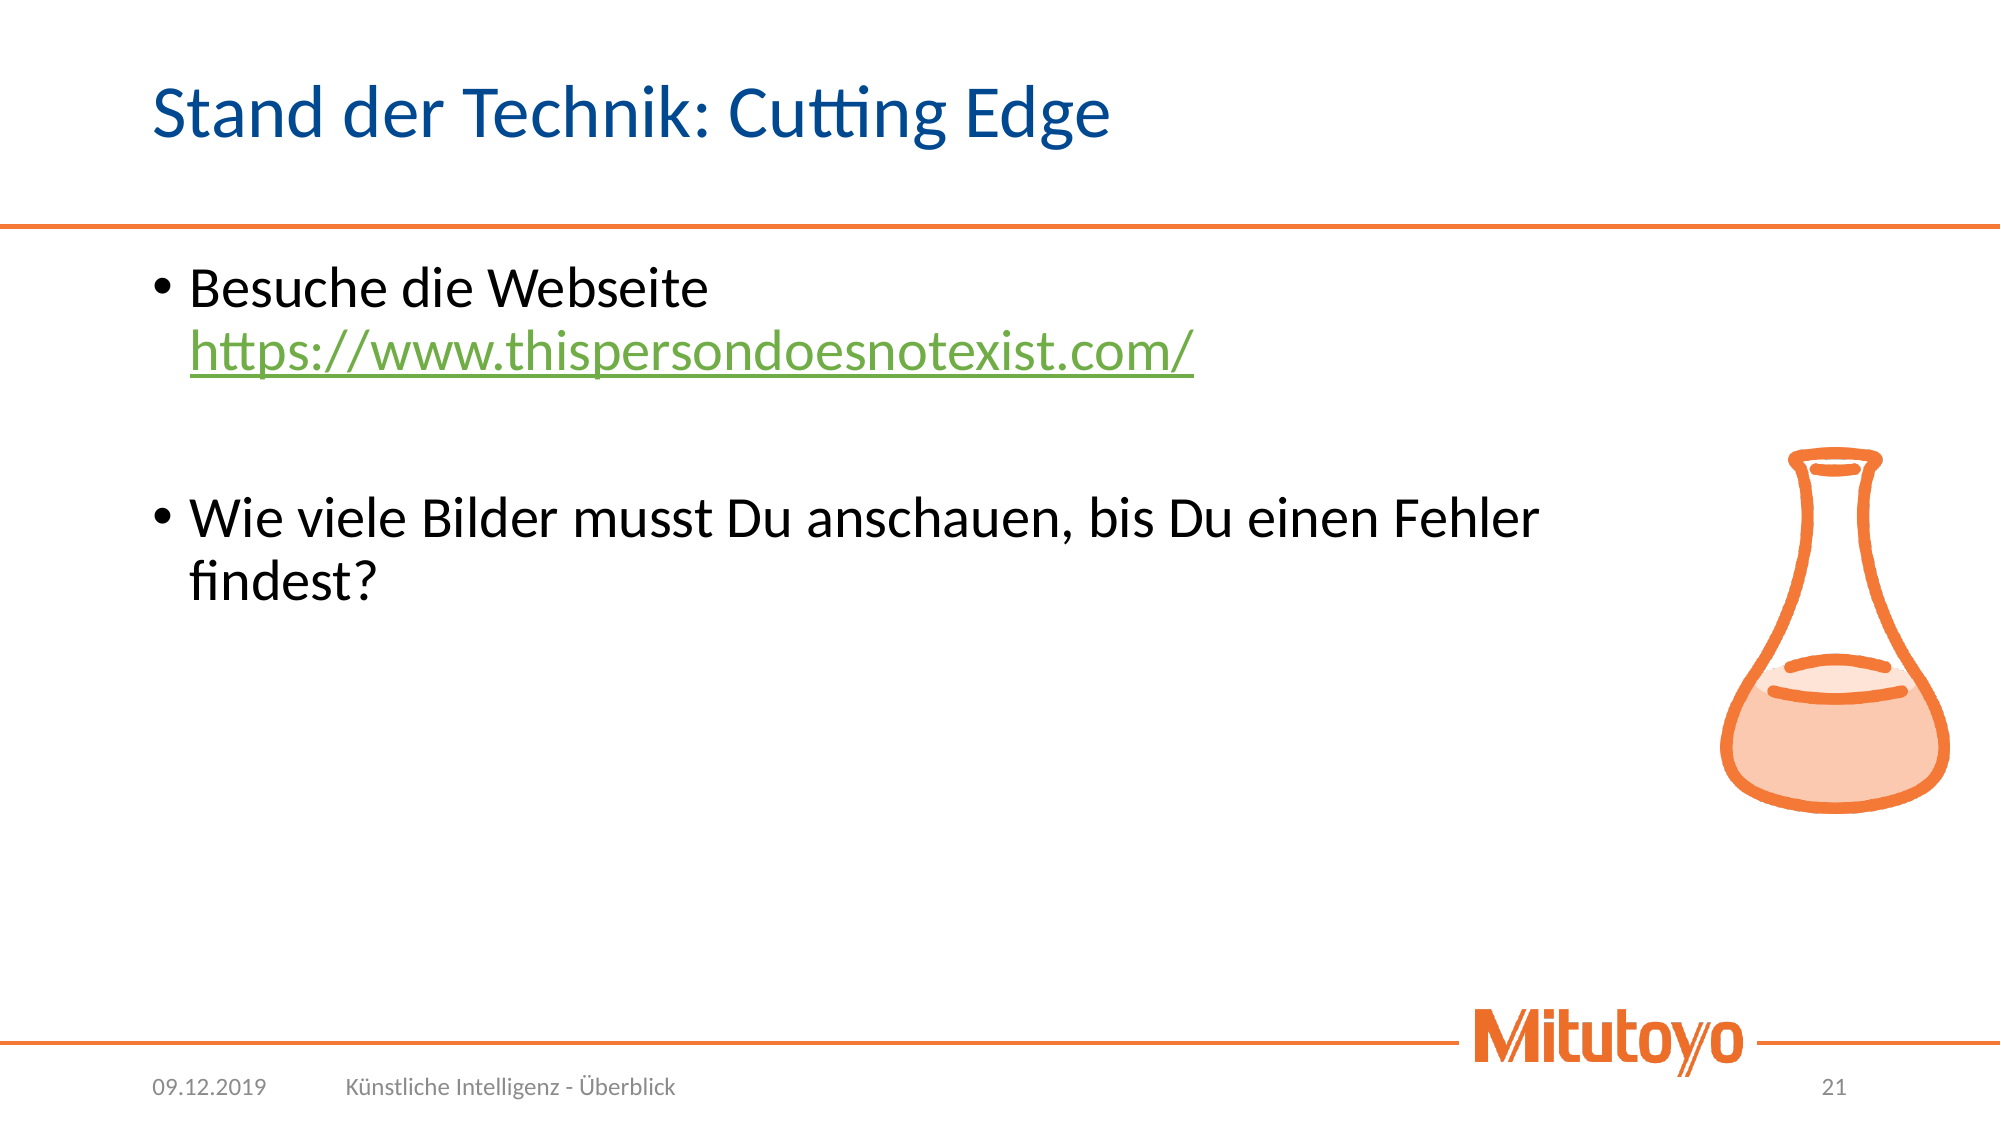

# Stand der Technik: Cutting Edge
Besuche die Webseite https://www.thispersondoesnotexist.com/

Wie viele Bilder musst Du anschauen, bis Du einen Fehler findest?
09.12.2019
Künstliche Intelligenz - Überblick
21